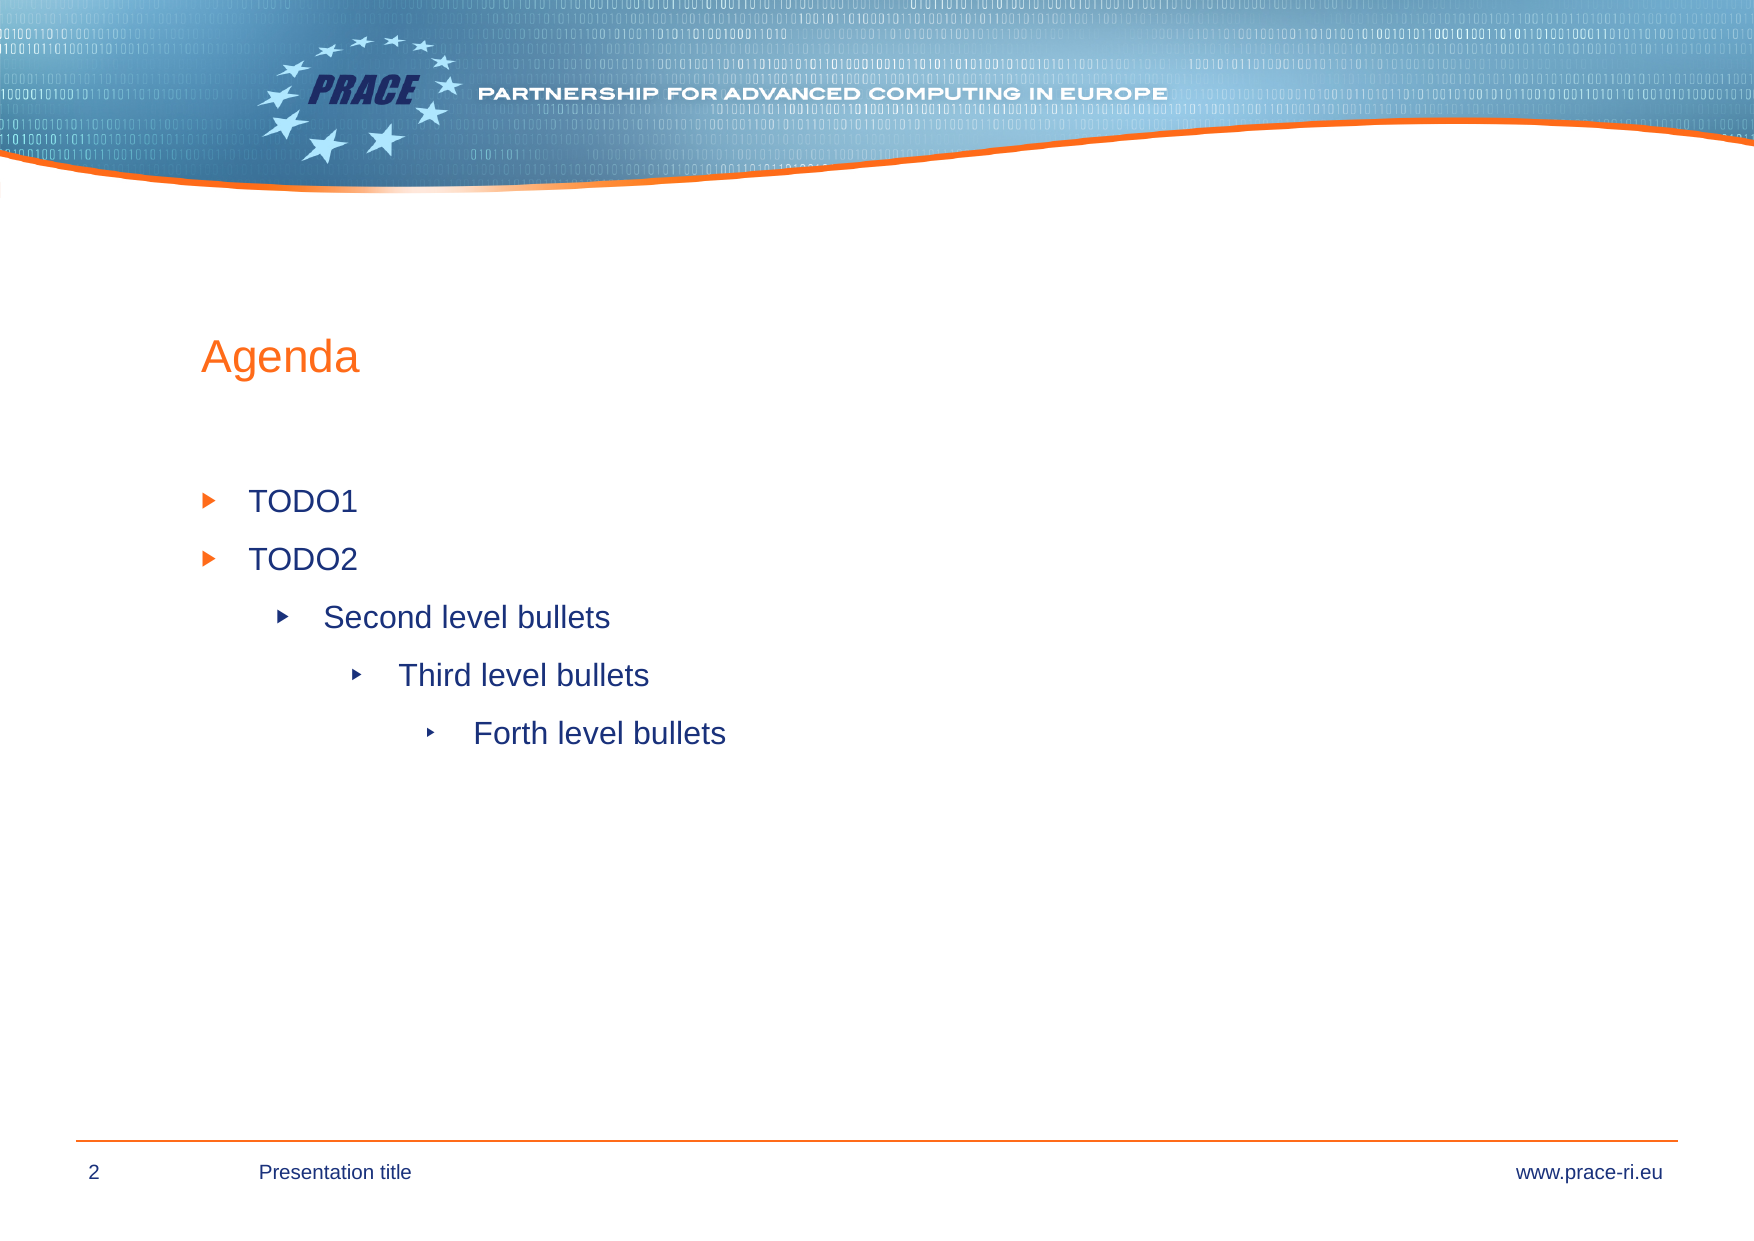

# Agenda
TODO1
TODO2
Second level bullets
Third level bullets
Forth level bullets